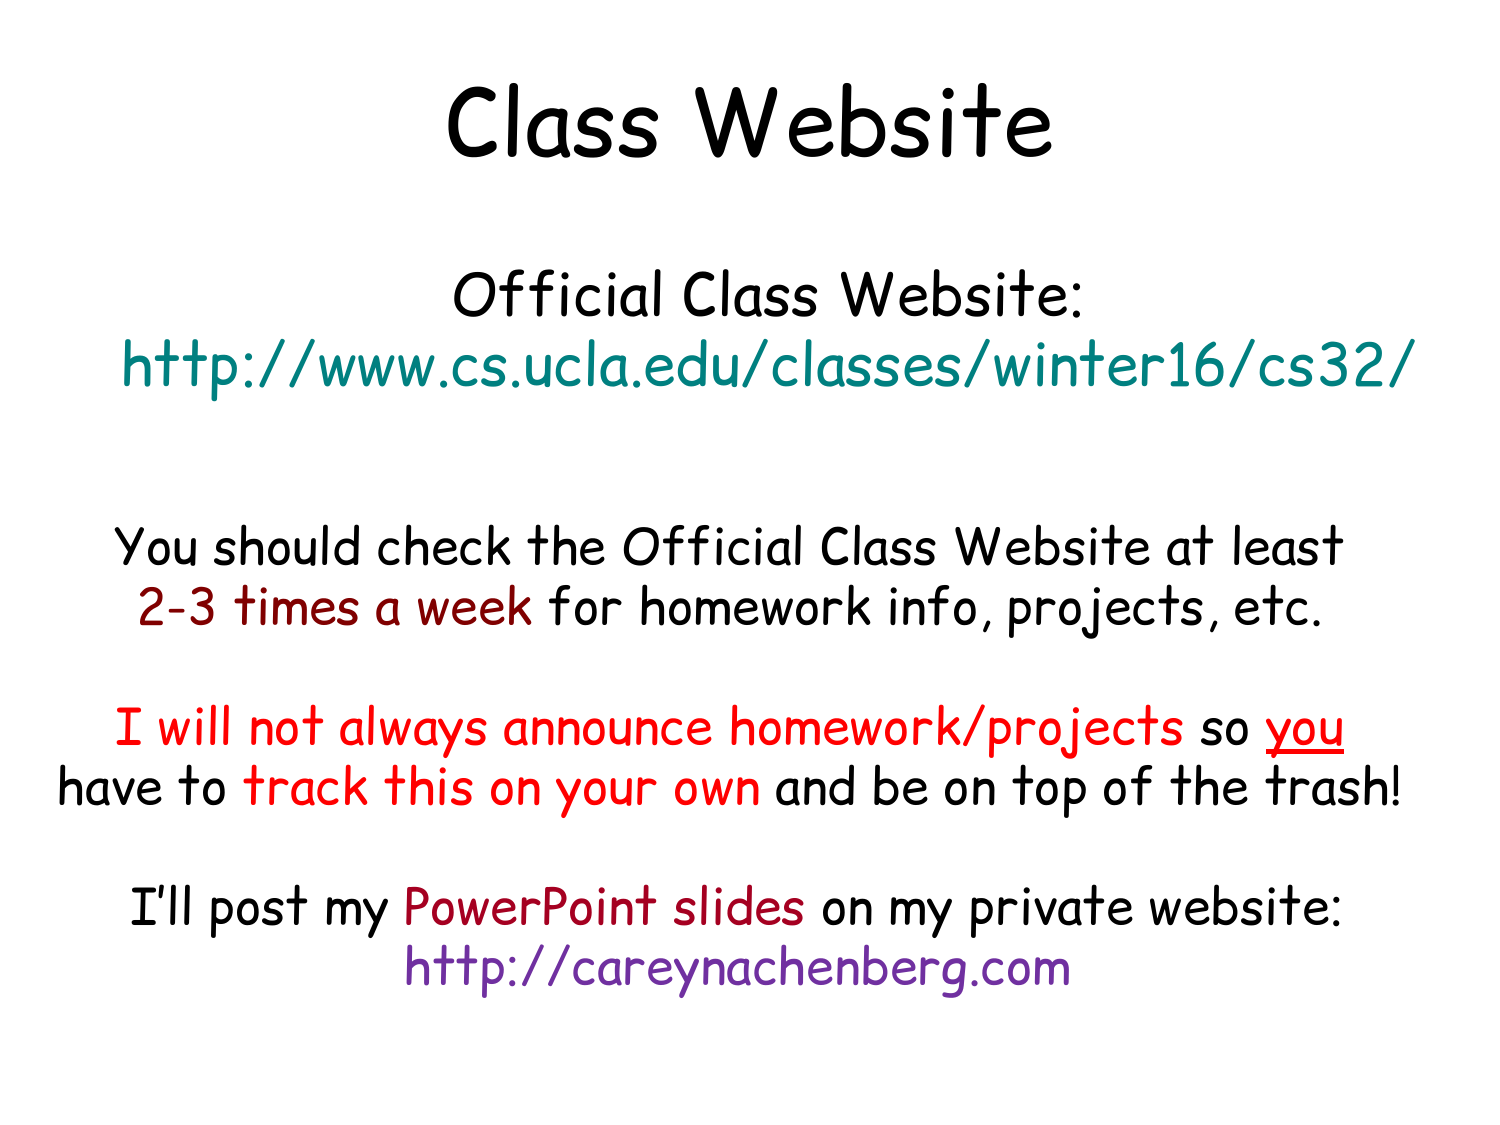

# Class Website
Official Class Website: http://www.cs.ucla.edu/classes/winter16/cs32/
You should check the Official Class Website at least
2-3 times a week for homework info, projects, etc.

I will not always announce homework/projects so you
have to track this on your own and be on top of the trash!

I’ll post my PowerPoint slides on my private website: http://careynachenberg.com